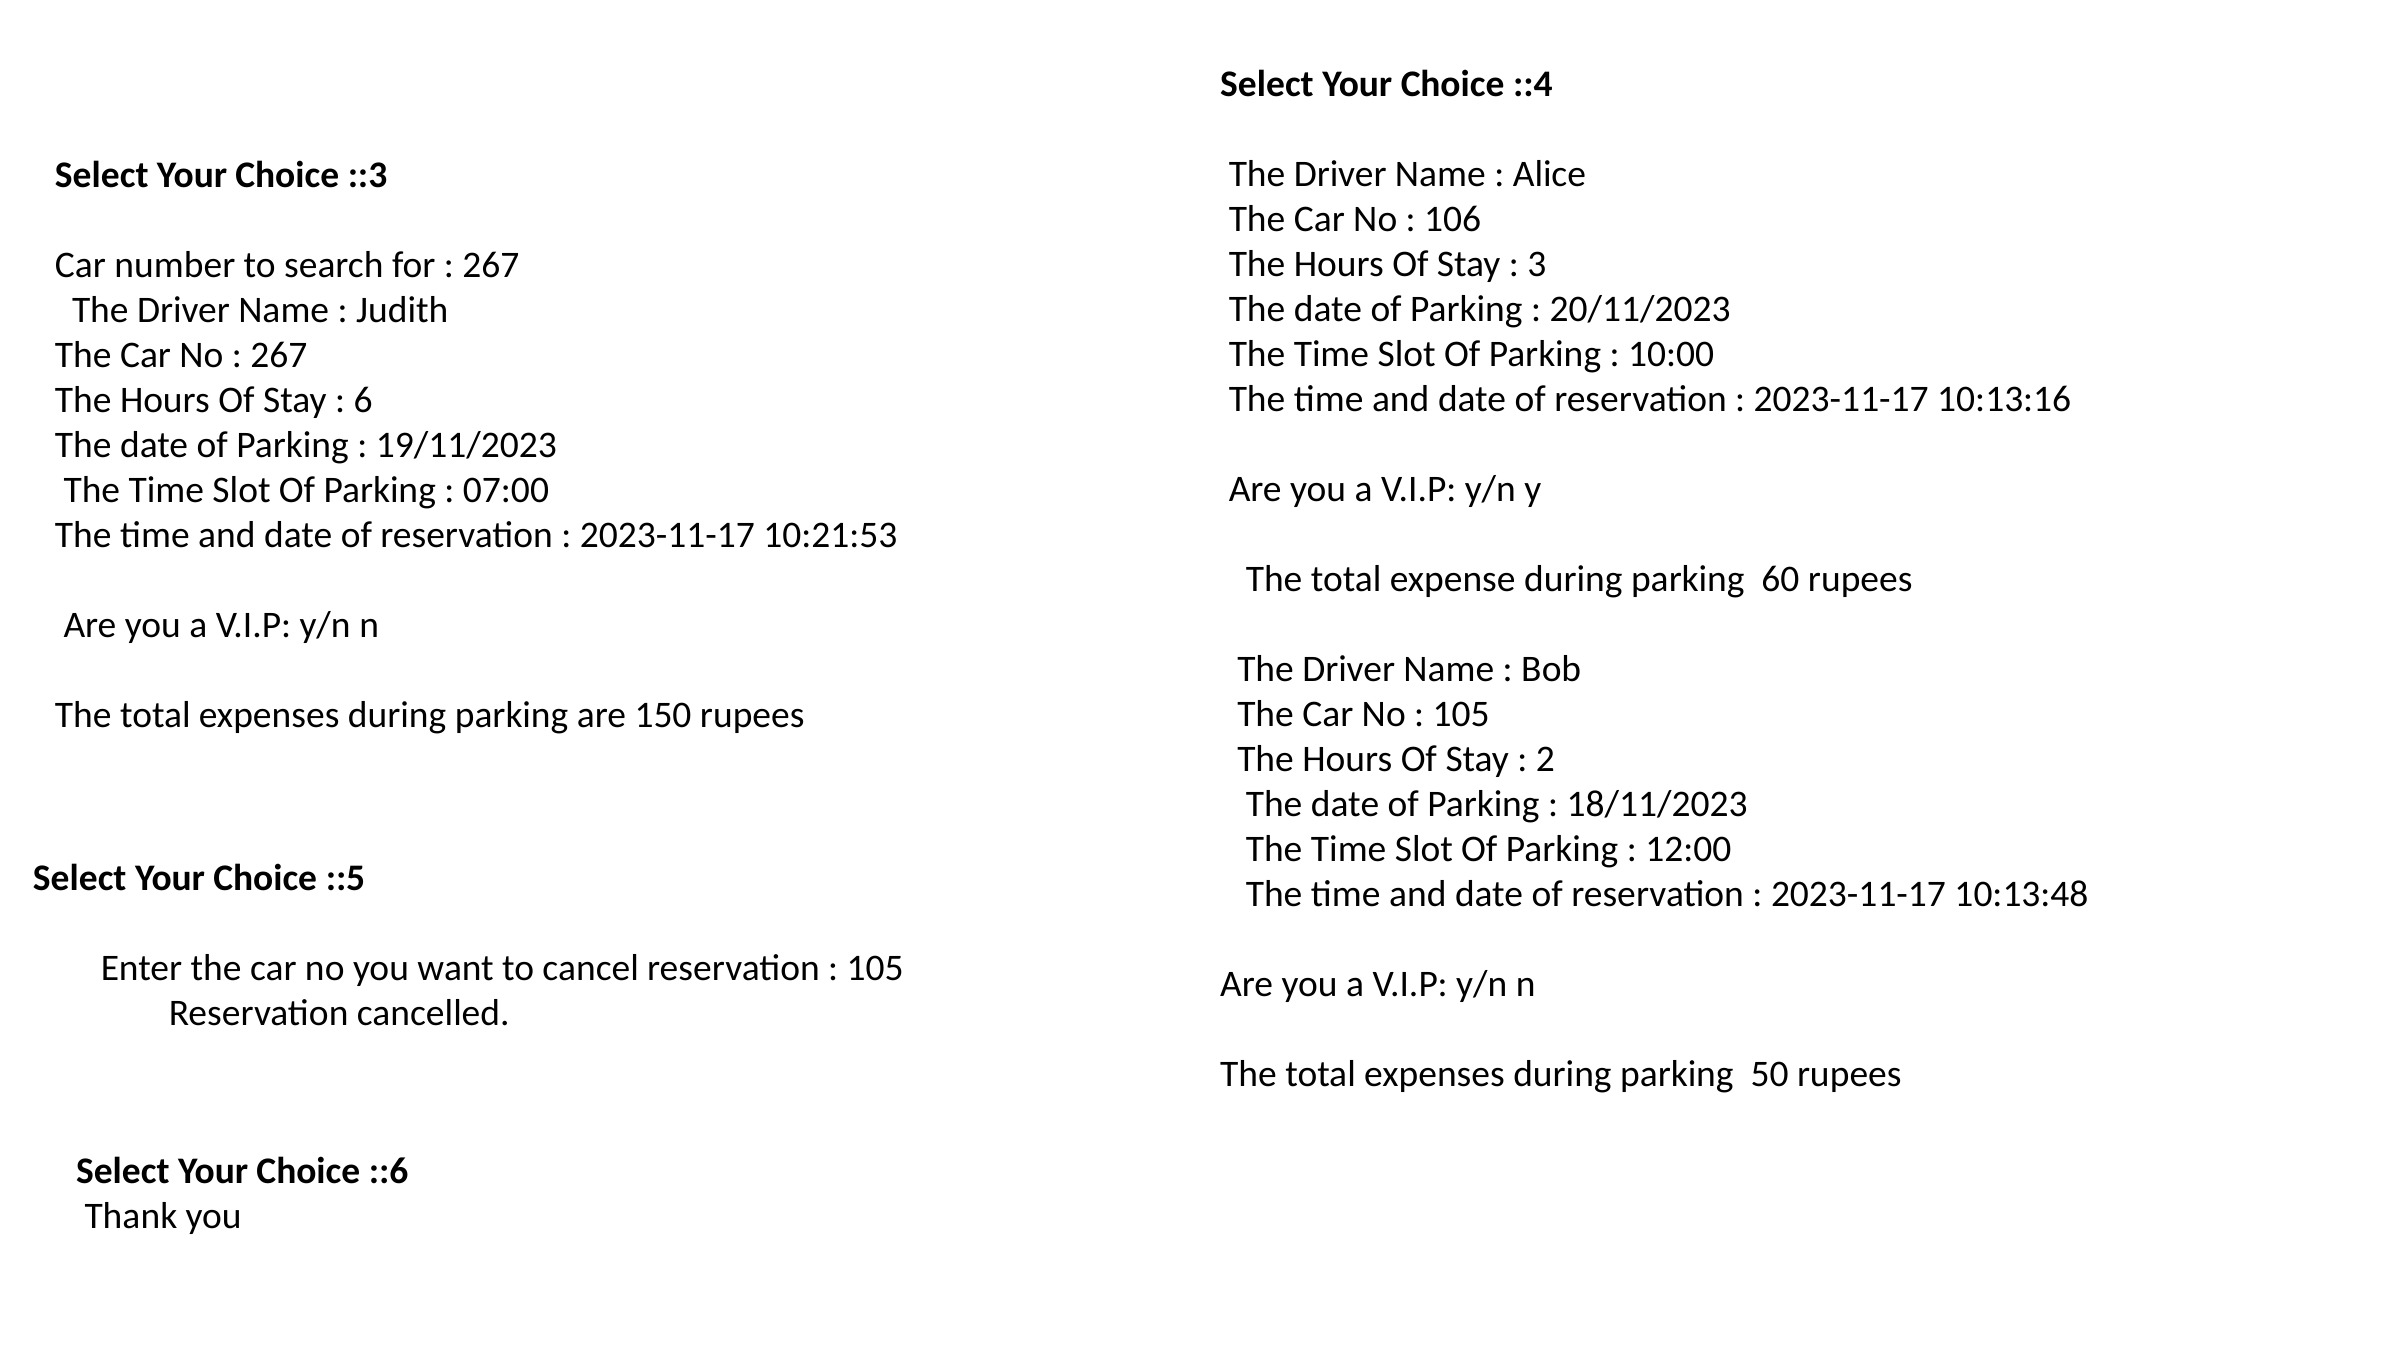

Select Your Choice ::4

 The Driver Name : Alice
 The Car No : 106
 The Hours Of Stay : 3
 The date of Parking : 20/11/2023
 The Time Slot Of Parking : 10:00
 The time and date of reservation : 2023-11-17 10:13:16

 Are you a V.I.P: y/n y

   The total expense during parking  60 rupees

  The Driver Name : Bob
  The Car No : 105
  The Hours Of Stay : 2
   The date of Parking : 18/11/2023
   The Time Slot Of Parking : 12:00
   The time and date of reservation : 2023-11-17 10:13:48

Are you a V.I.P: y/n n

The total expenses during parking  50 rupees
Select Your Choice ::3

Car number to search for : 267
  The Driver Name : Judith
The Car No : 267
The Hours Of Stay : 6
The date of Parking : 19/11/2023
 The Time Slot Of Parking : 07:00
The time and date of reservation : 2023-11-17 10:21:53

 Are you a V.I.P: y/n n

The total expenses during parking are 150 rupees
Select Your Choice ::5

        Enter the car no you want to cancel reservation : 105
                Reservation cancelled.
Select Your Choice ::6
 Thank you